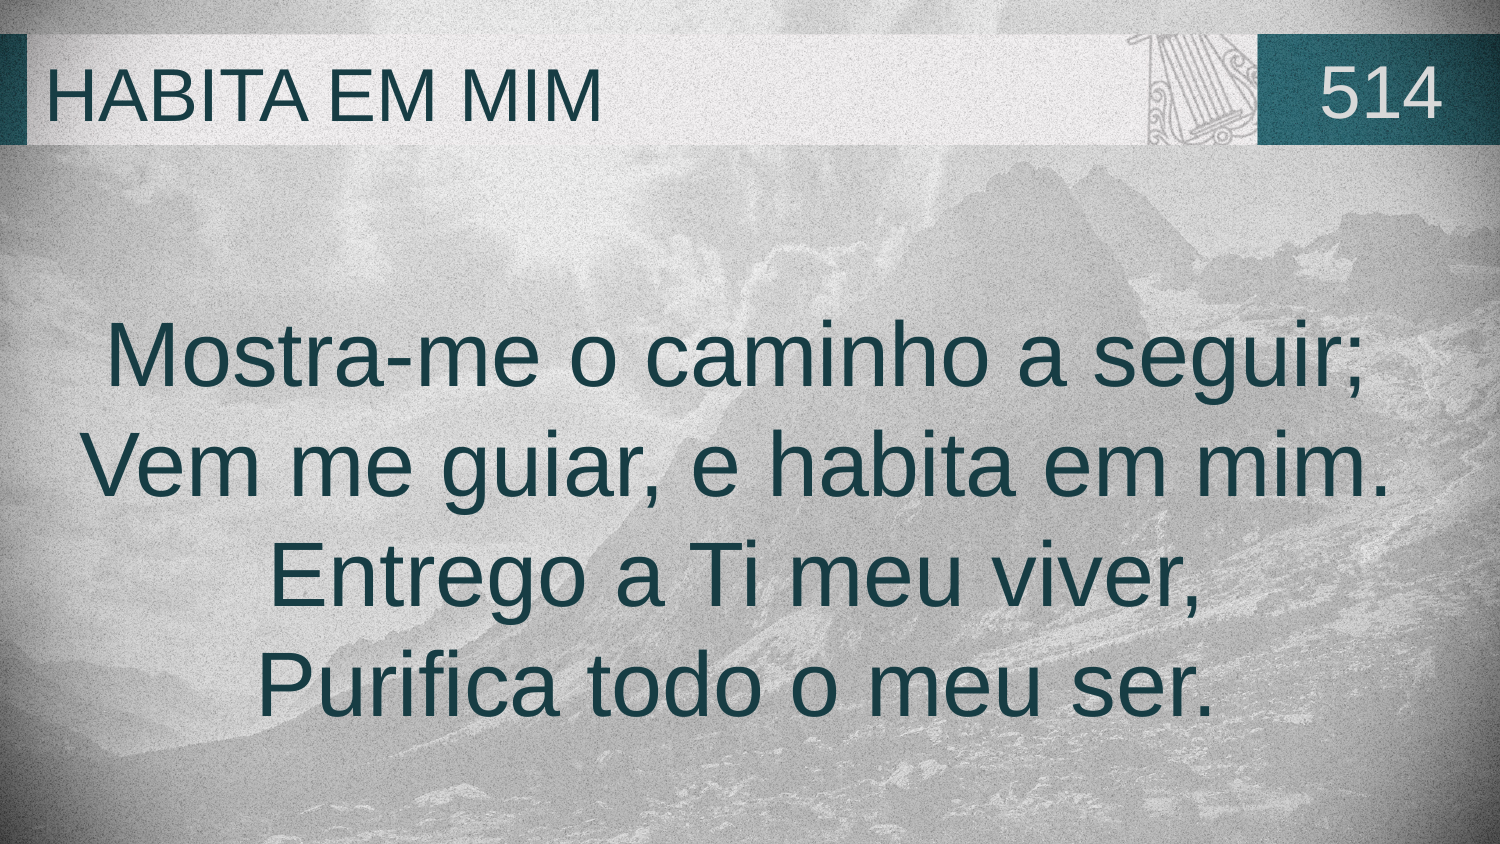

# HABITA EM MIM
514
Mostra-me o caminho a seguir;
Vem me guiar, e habita em mim.
Entrego a Ti meu viver,
Purifica todo o meu ser.